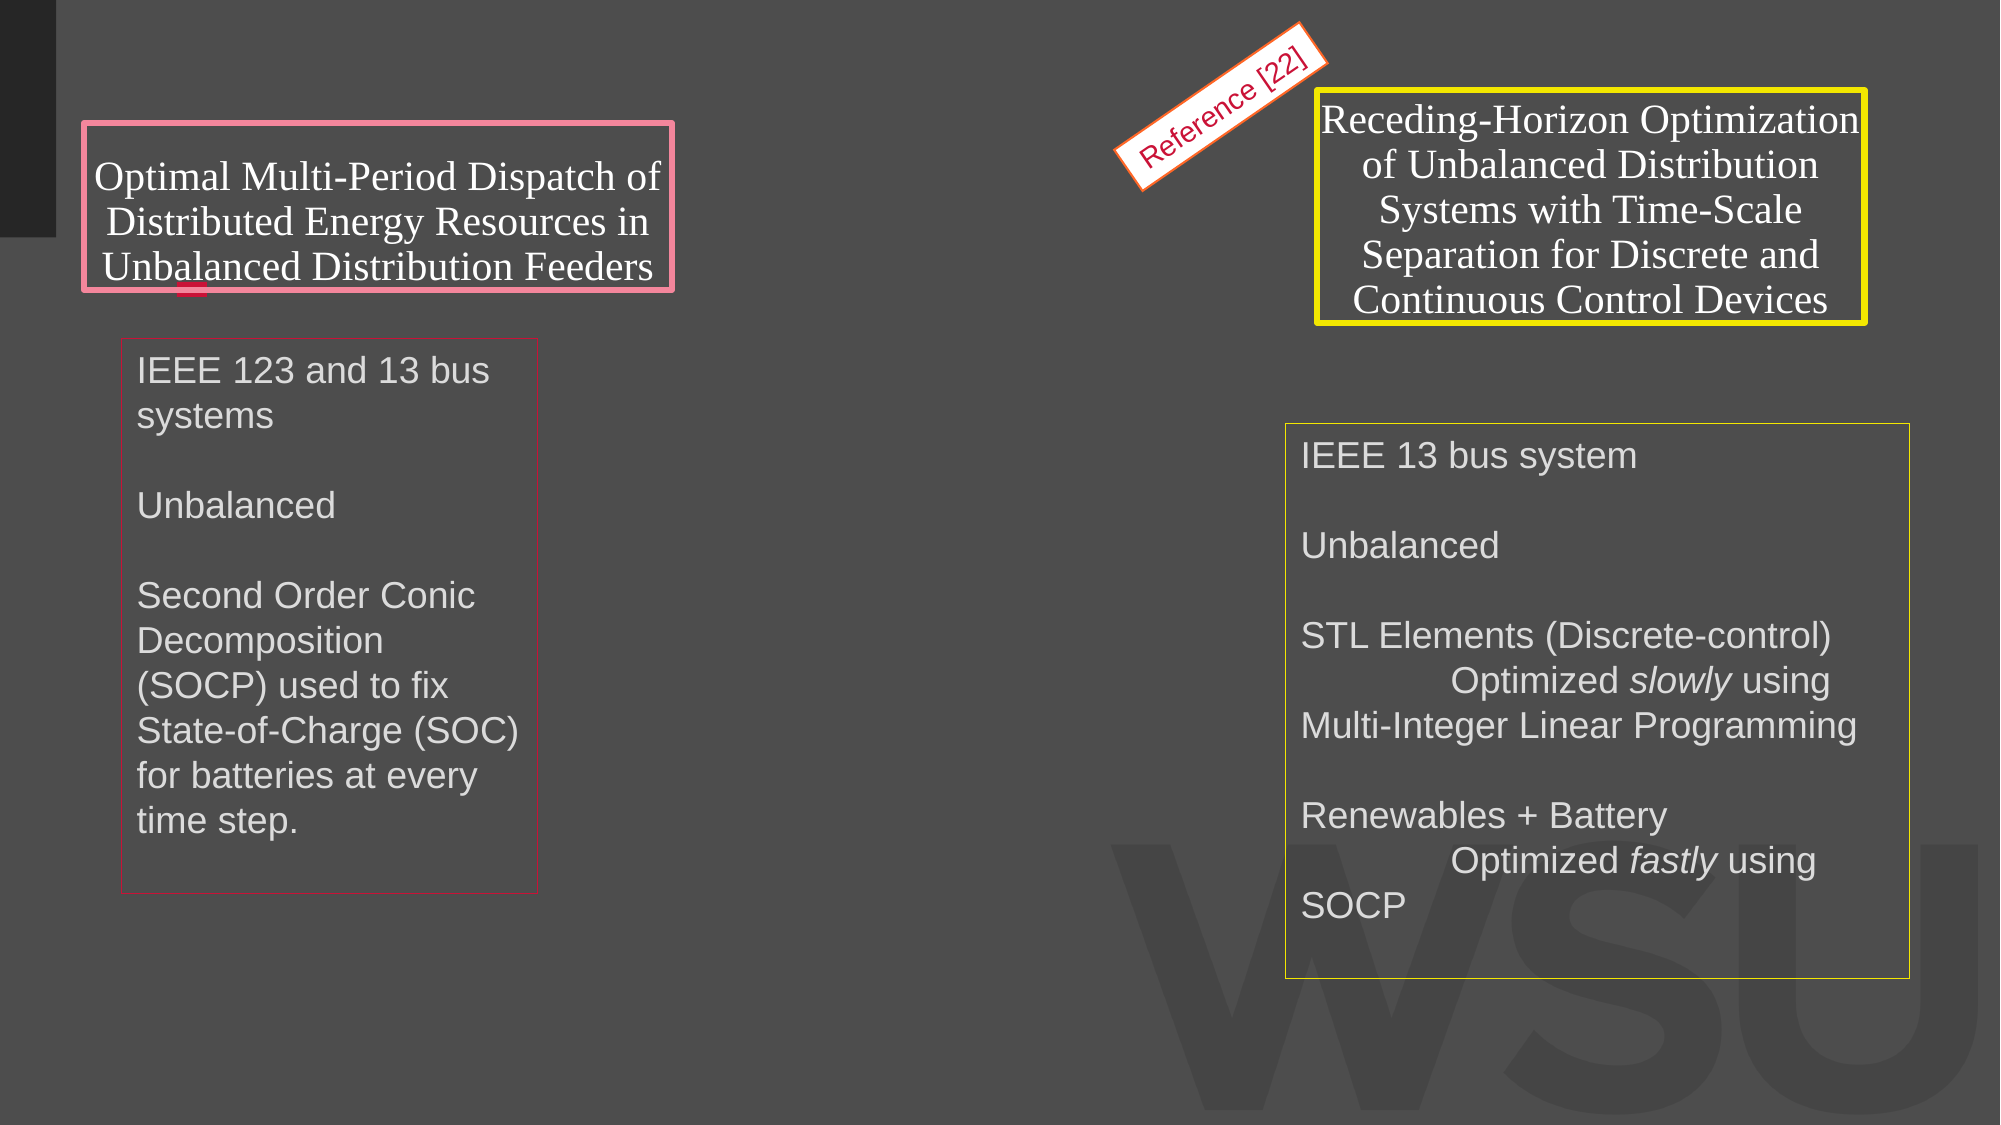

Reference [22]
# Receding-Horizon Optimization of Unbalanced Distribution Systems with Time-Scale Separation for Discrete and Continuous Control Devices
Optimal Multi-Period Dispatch of Distributed Energy Resources in Unbalanced Distribution Feeders
IEEE 123 and 13 bus systems

Unbalanced

Second Order Conic Decomposition (SOCP) used to fix State-of-Charge (SOC) for batteries at every time step.

IEEE 13 bus system

Unbalanced

STL Elements (Discrete-control)
	Optimized slowly using Multi-Integer Linear Programming

Renewables + Battery
	Optimized fastly using SOCP